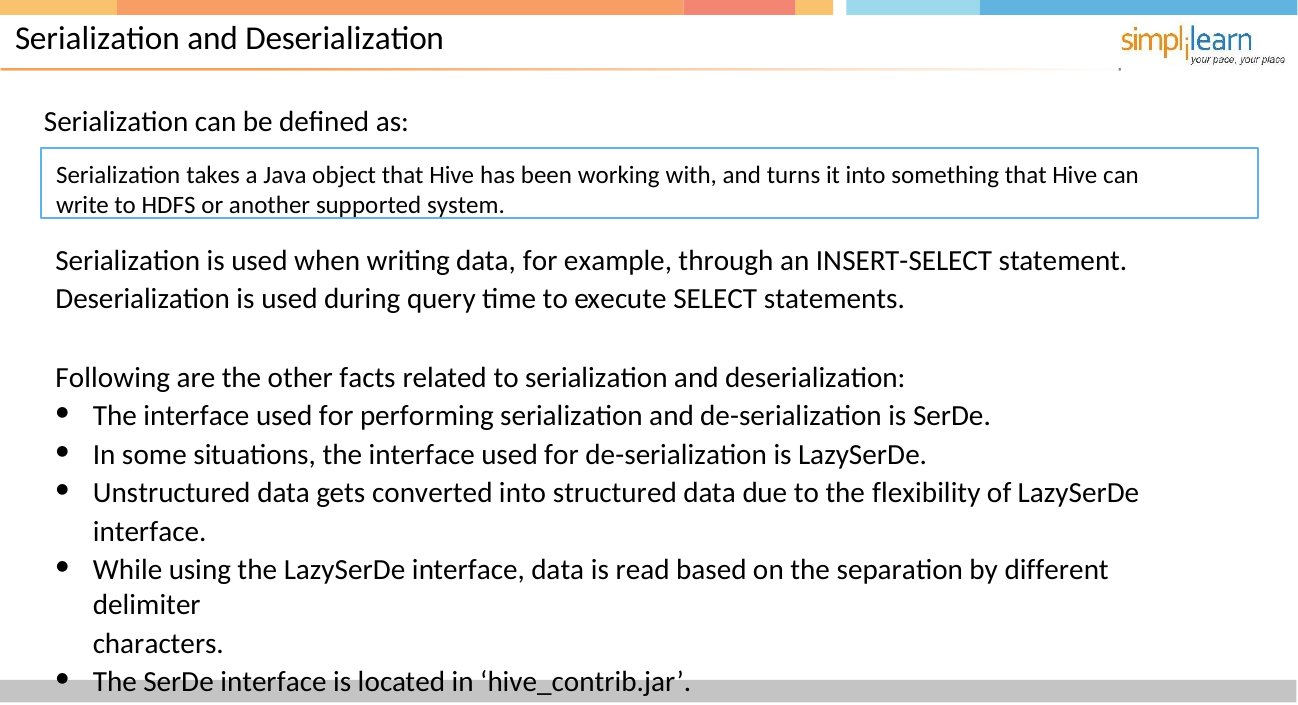

# Serialization and Deserialization

Serialization can be defined as:
Serialization takes a Java object that Hive has been working with, and turns it into something that Hive can write to HDFS or another supported system.
Serialization is used when writing data, for example, through an INSERT-SELECT statement.
Deserialization is used during query time to execute SELECT statements.

Following are the other facts related to serialization and deserialization:
The interface used for performing serialization and de-serialization is SerDe.
In some situations, the interface used for de-serialization is LazySerDe.
Unstructured data gets converted into structured data due to the flexibility of LazySerDe interface.
While using the LazySerDe interface, data is read based on the separation by different delimiter
characters.
The SerDe interface is located in ‘hive_contrib.jar’.